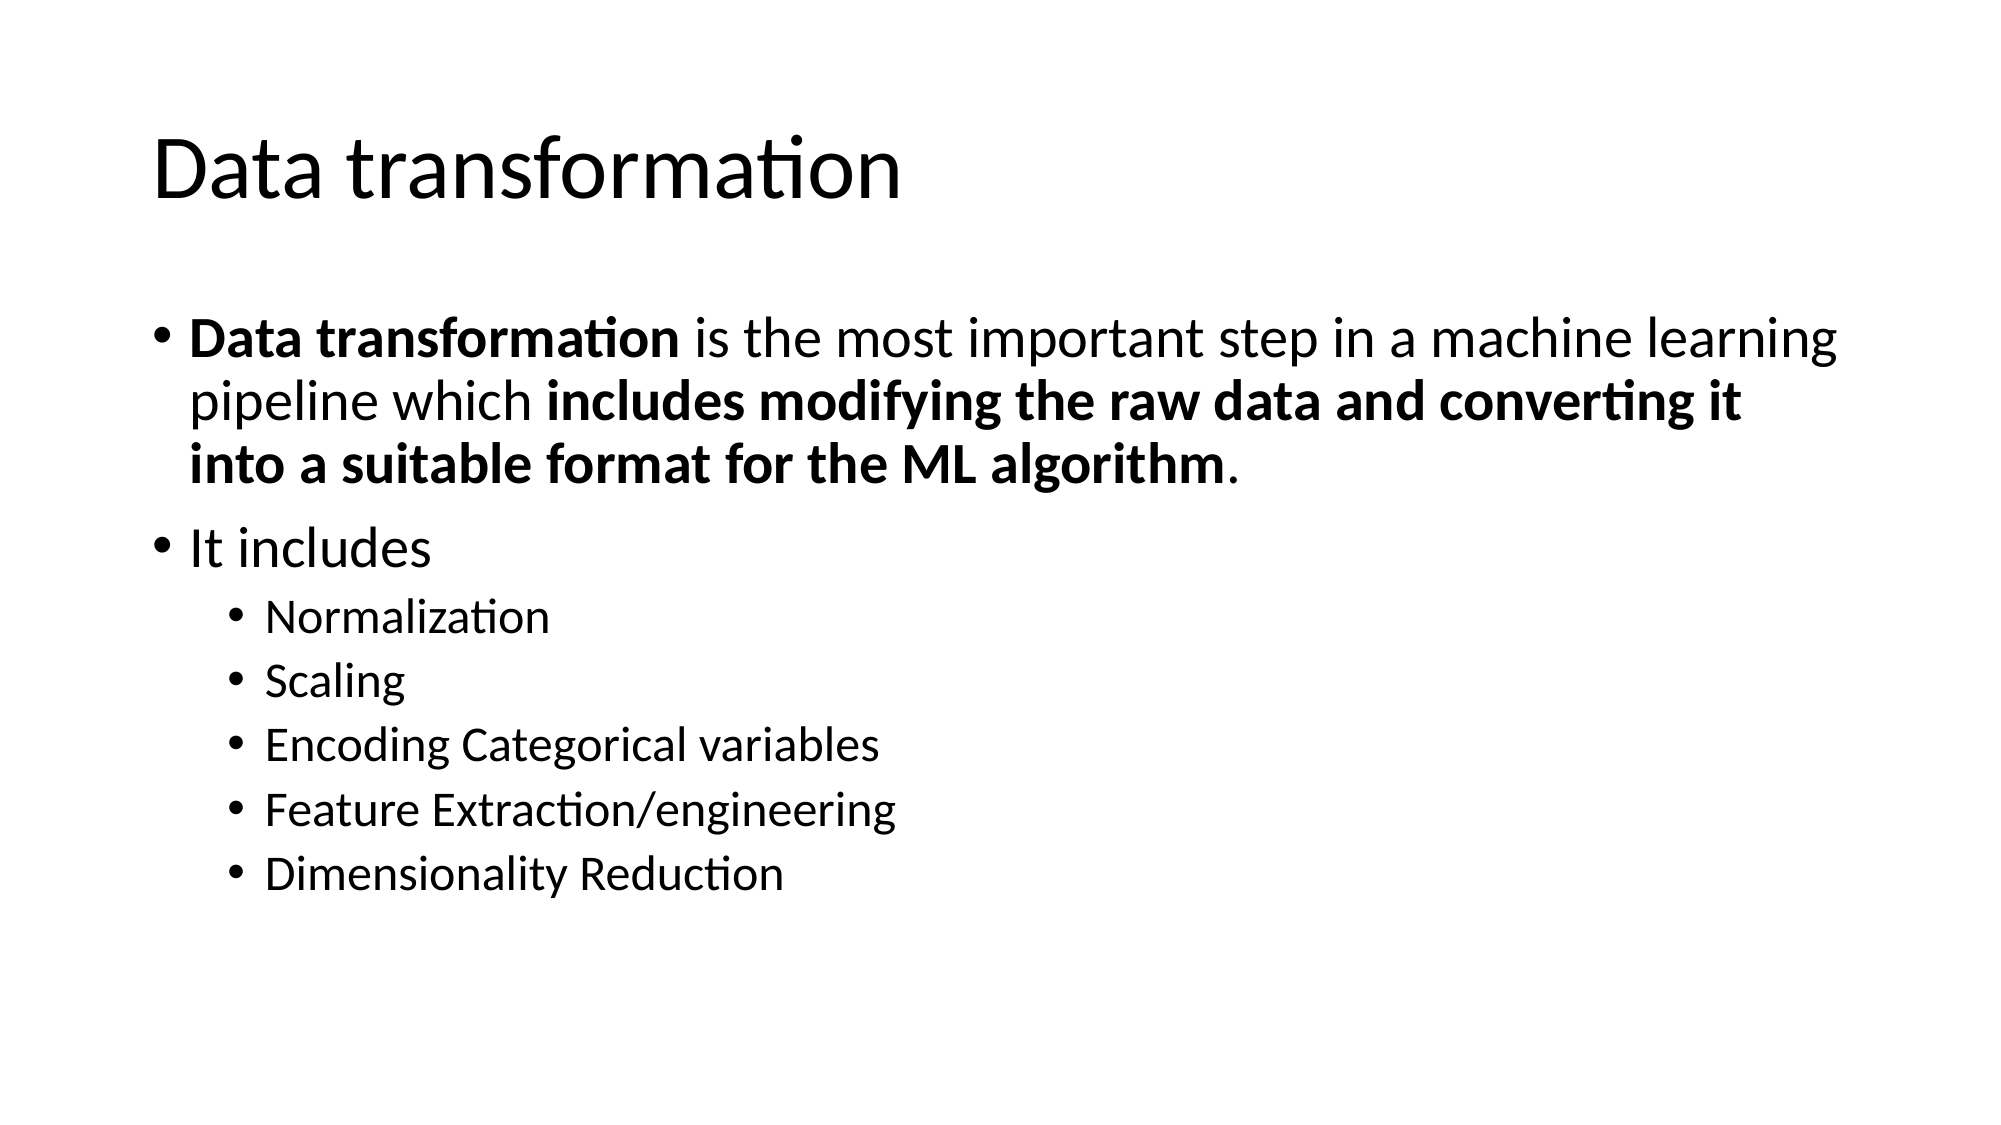

# Data transformation
Data transformation is the most important step in a machine learning pipeline which includes modifying the raw data and converting it into a suitable format for the ML algorithm.
It includes
Normalization
Scaling
Encoding Categorical variables
Feature Extraction/engineering
Dimensionality Reduction